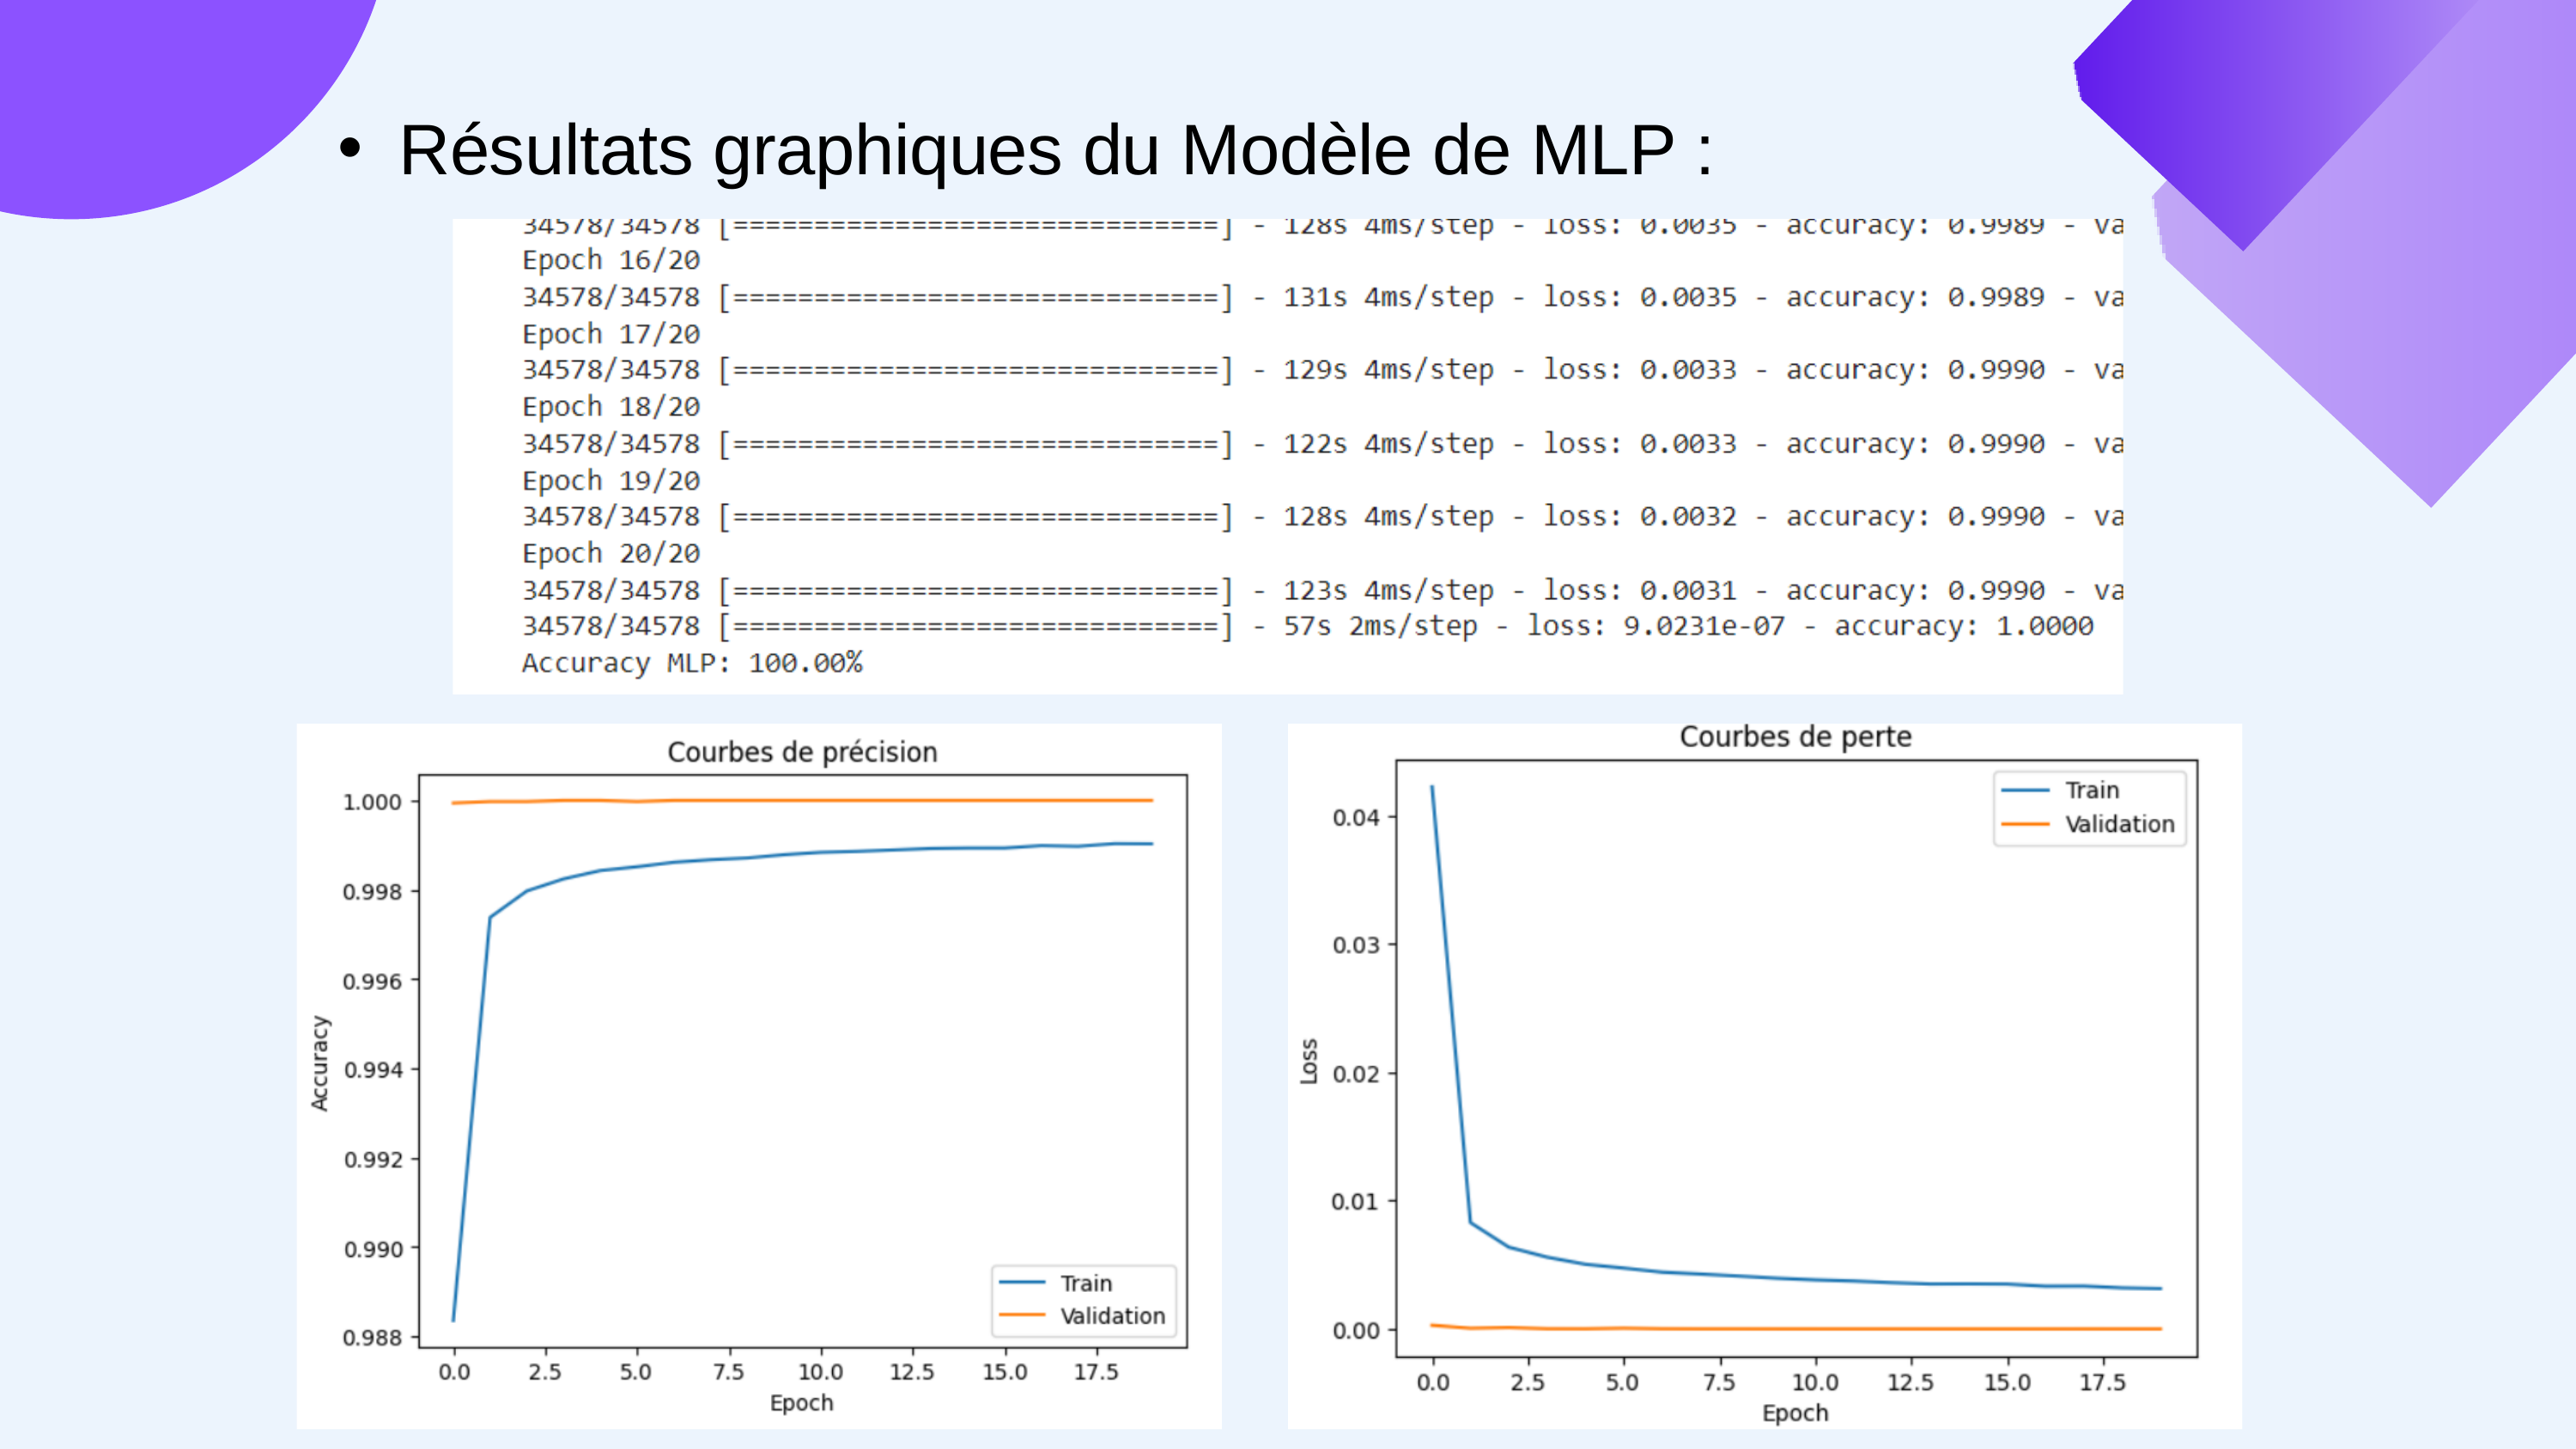

Résultats graphiques du Modèle de MLP :